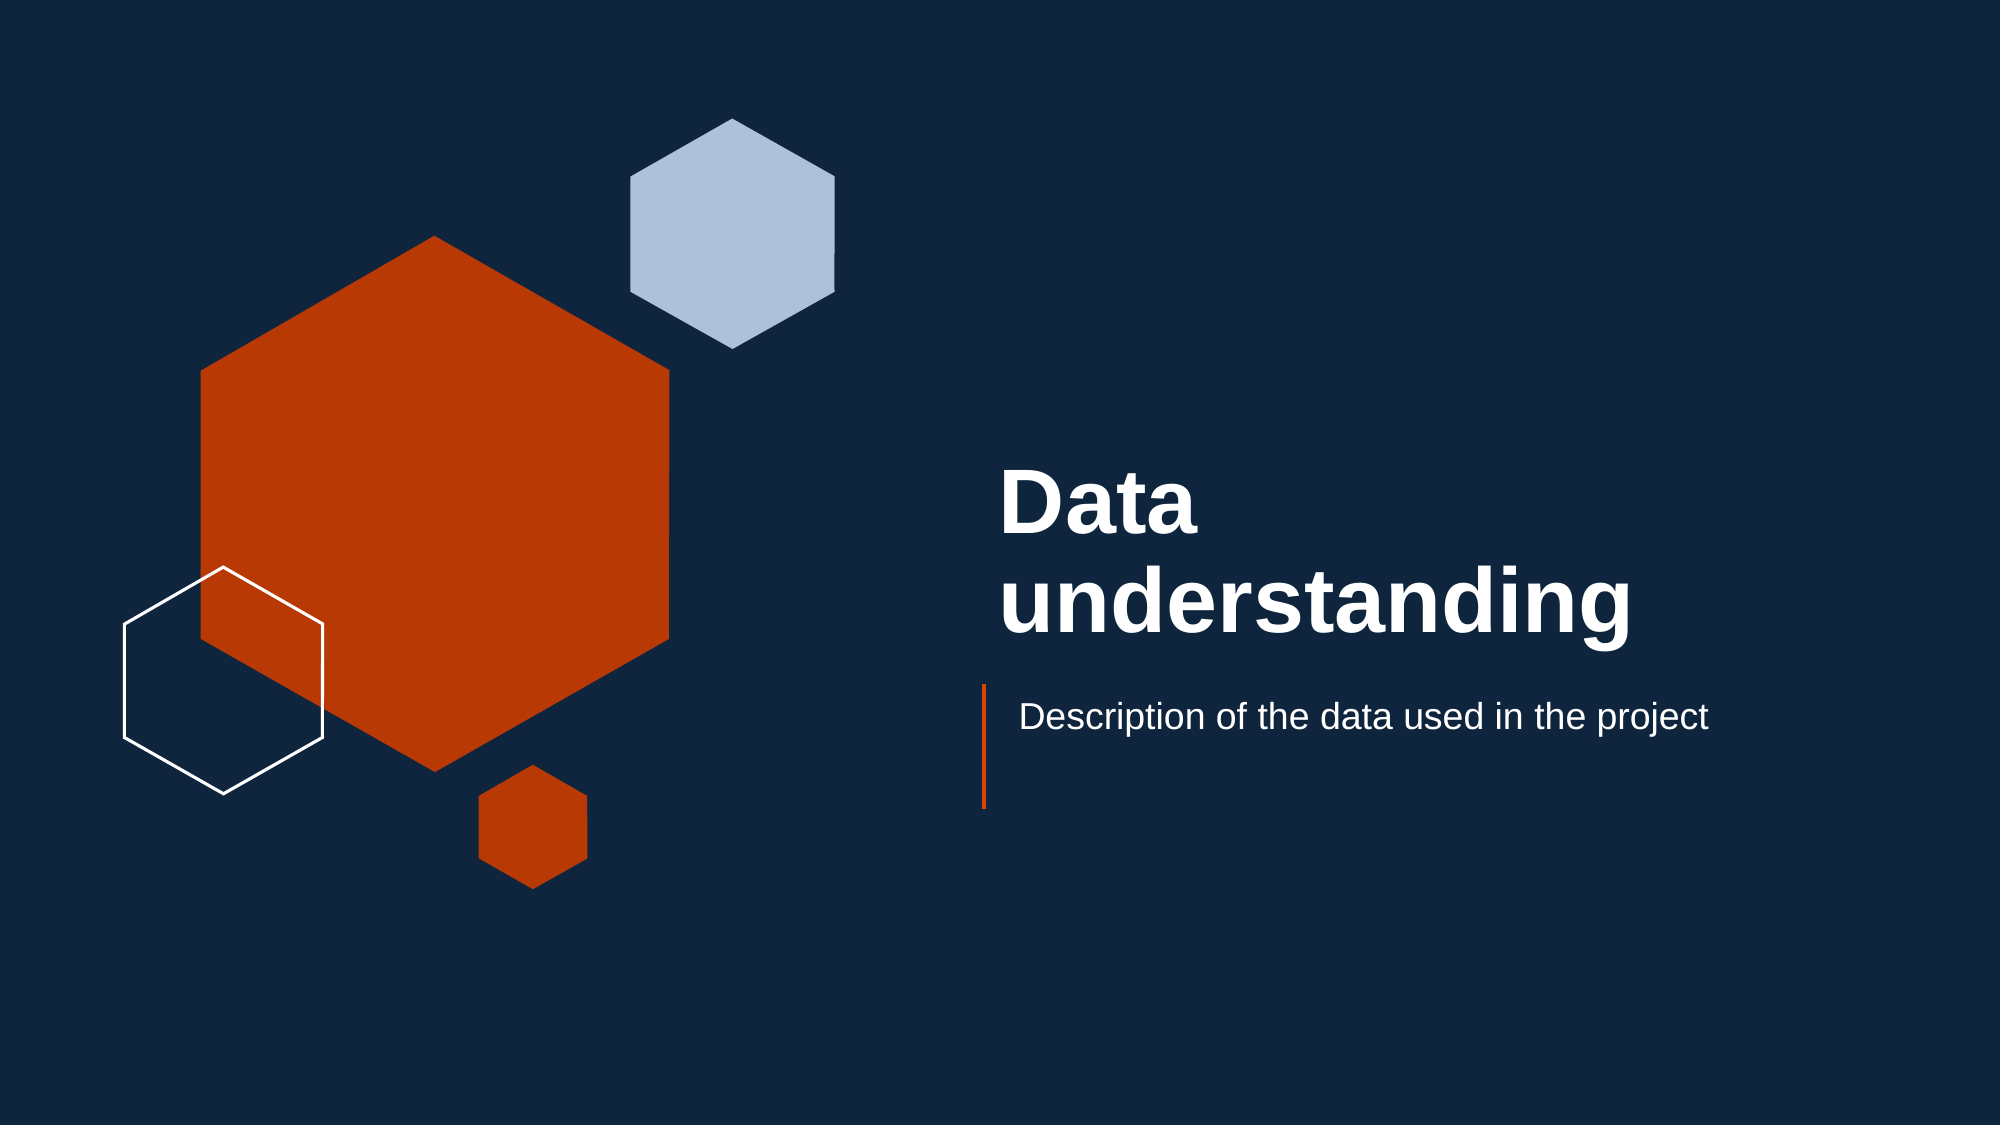

# Data understanding
Description of the data used in the project